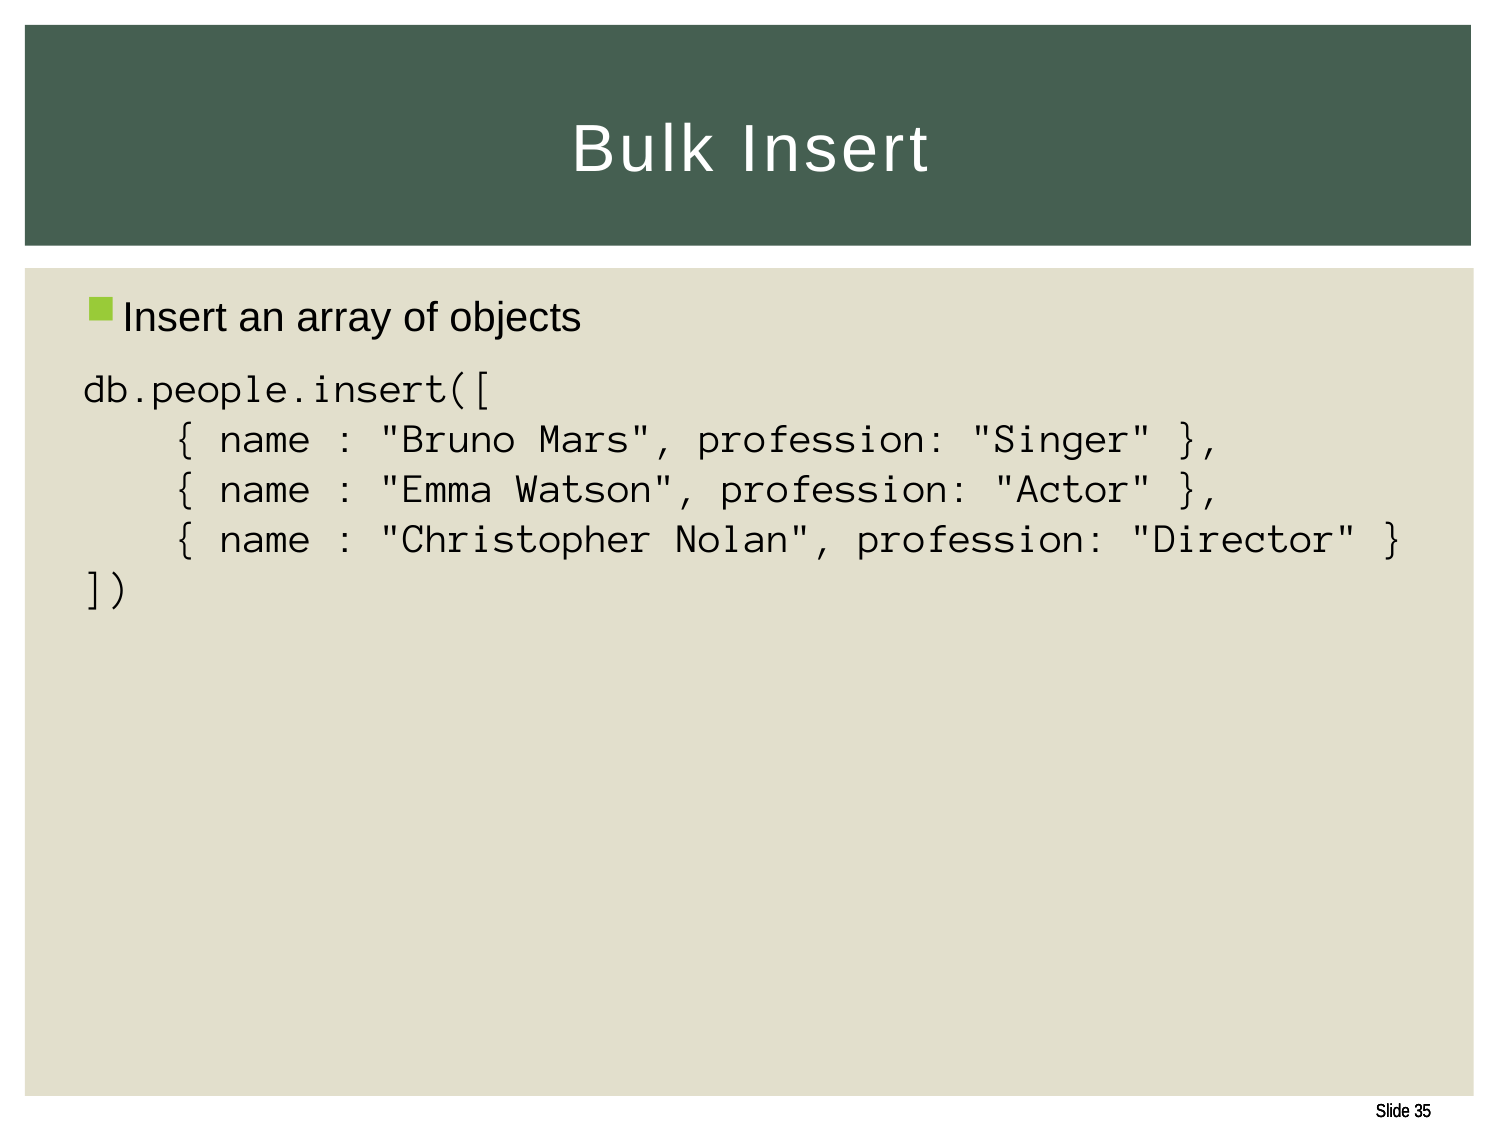

# Bulk Insert
Insert an array of objects
db.people.insert([
    { name : "Bruno Mars", profession: "Singer" },
    { name : "Emma Watson", profession: "Actor" },
    { name : "Christopher Nolan", profession: "Director" }
])